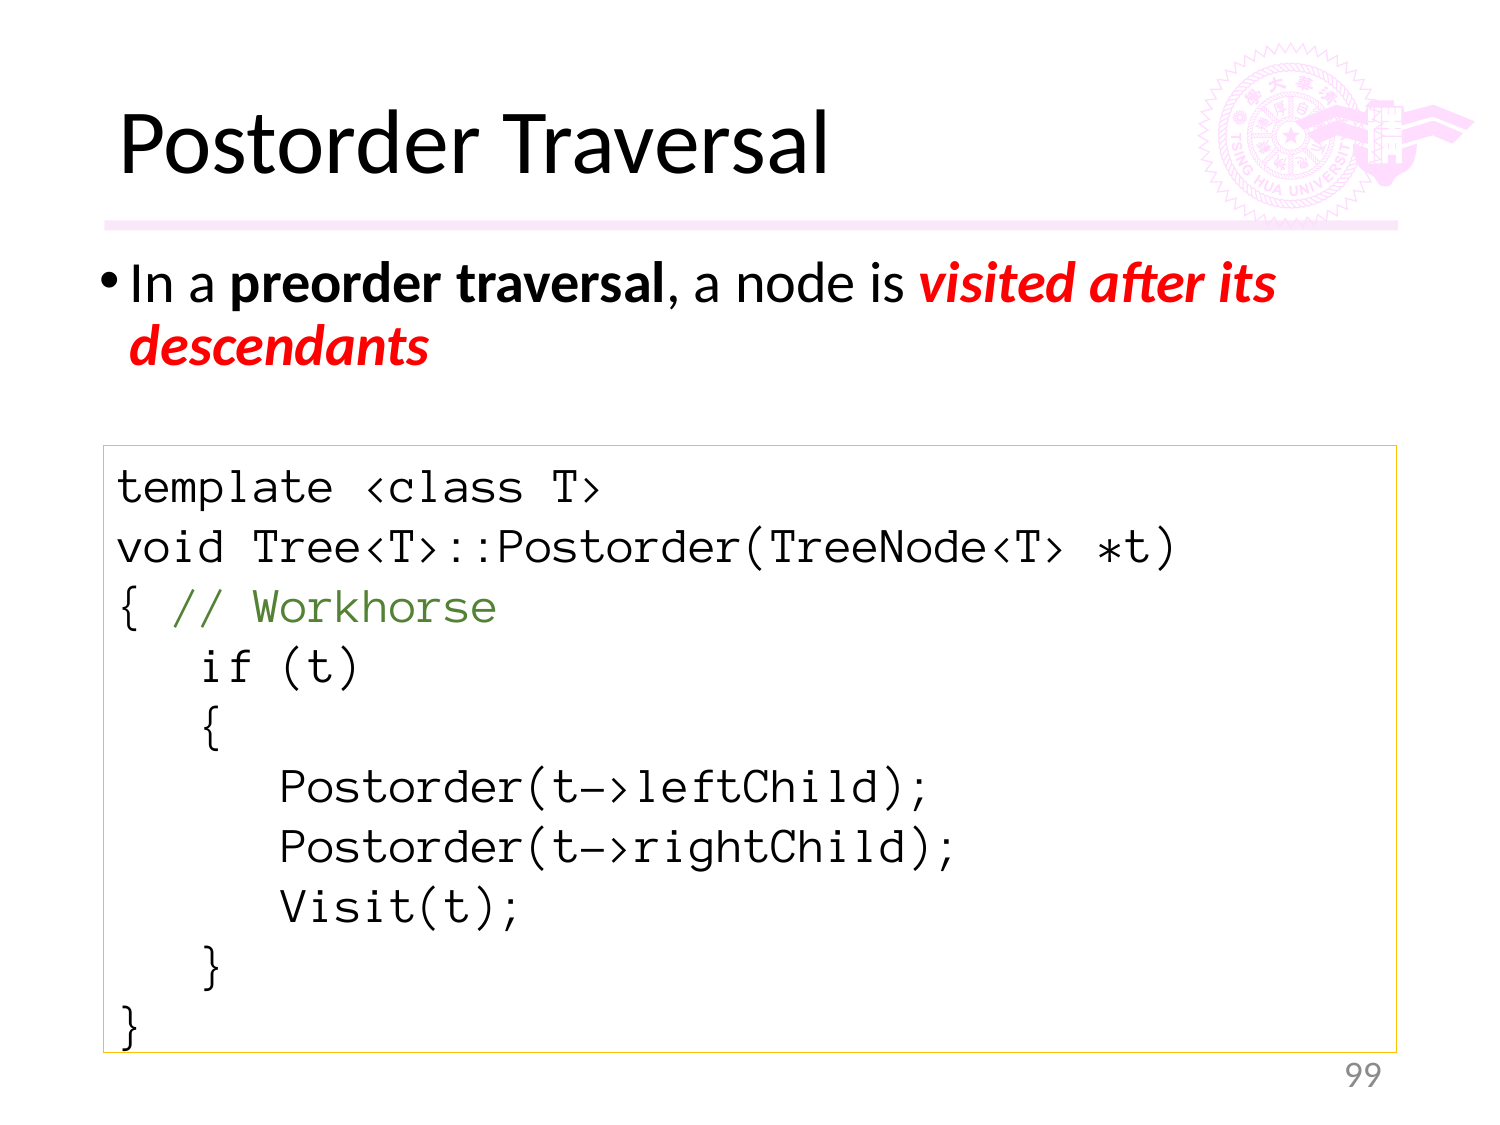

# Postorder Traversal
In a preorder traversal, a node is visited after its descendants
template <class T>
void Tree<T>::Postorder(TreeNode<T> *t)
{ // Workhorse
   if (t)
   {
      Postorder(t->leftChild);
      Postorder(t->rightChild);
      Visit(t);
   }
}

99